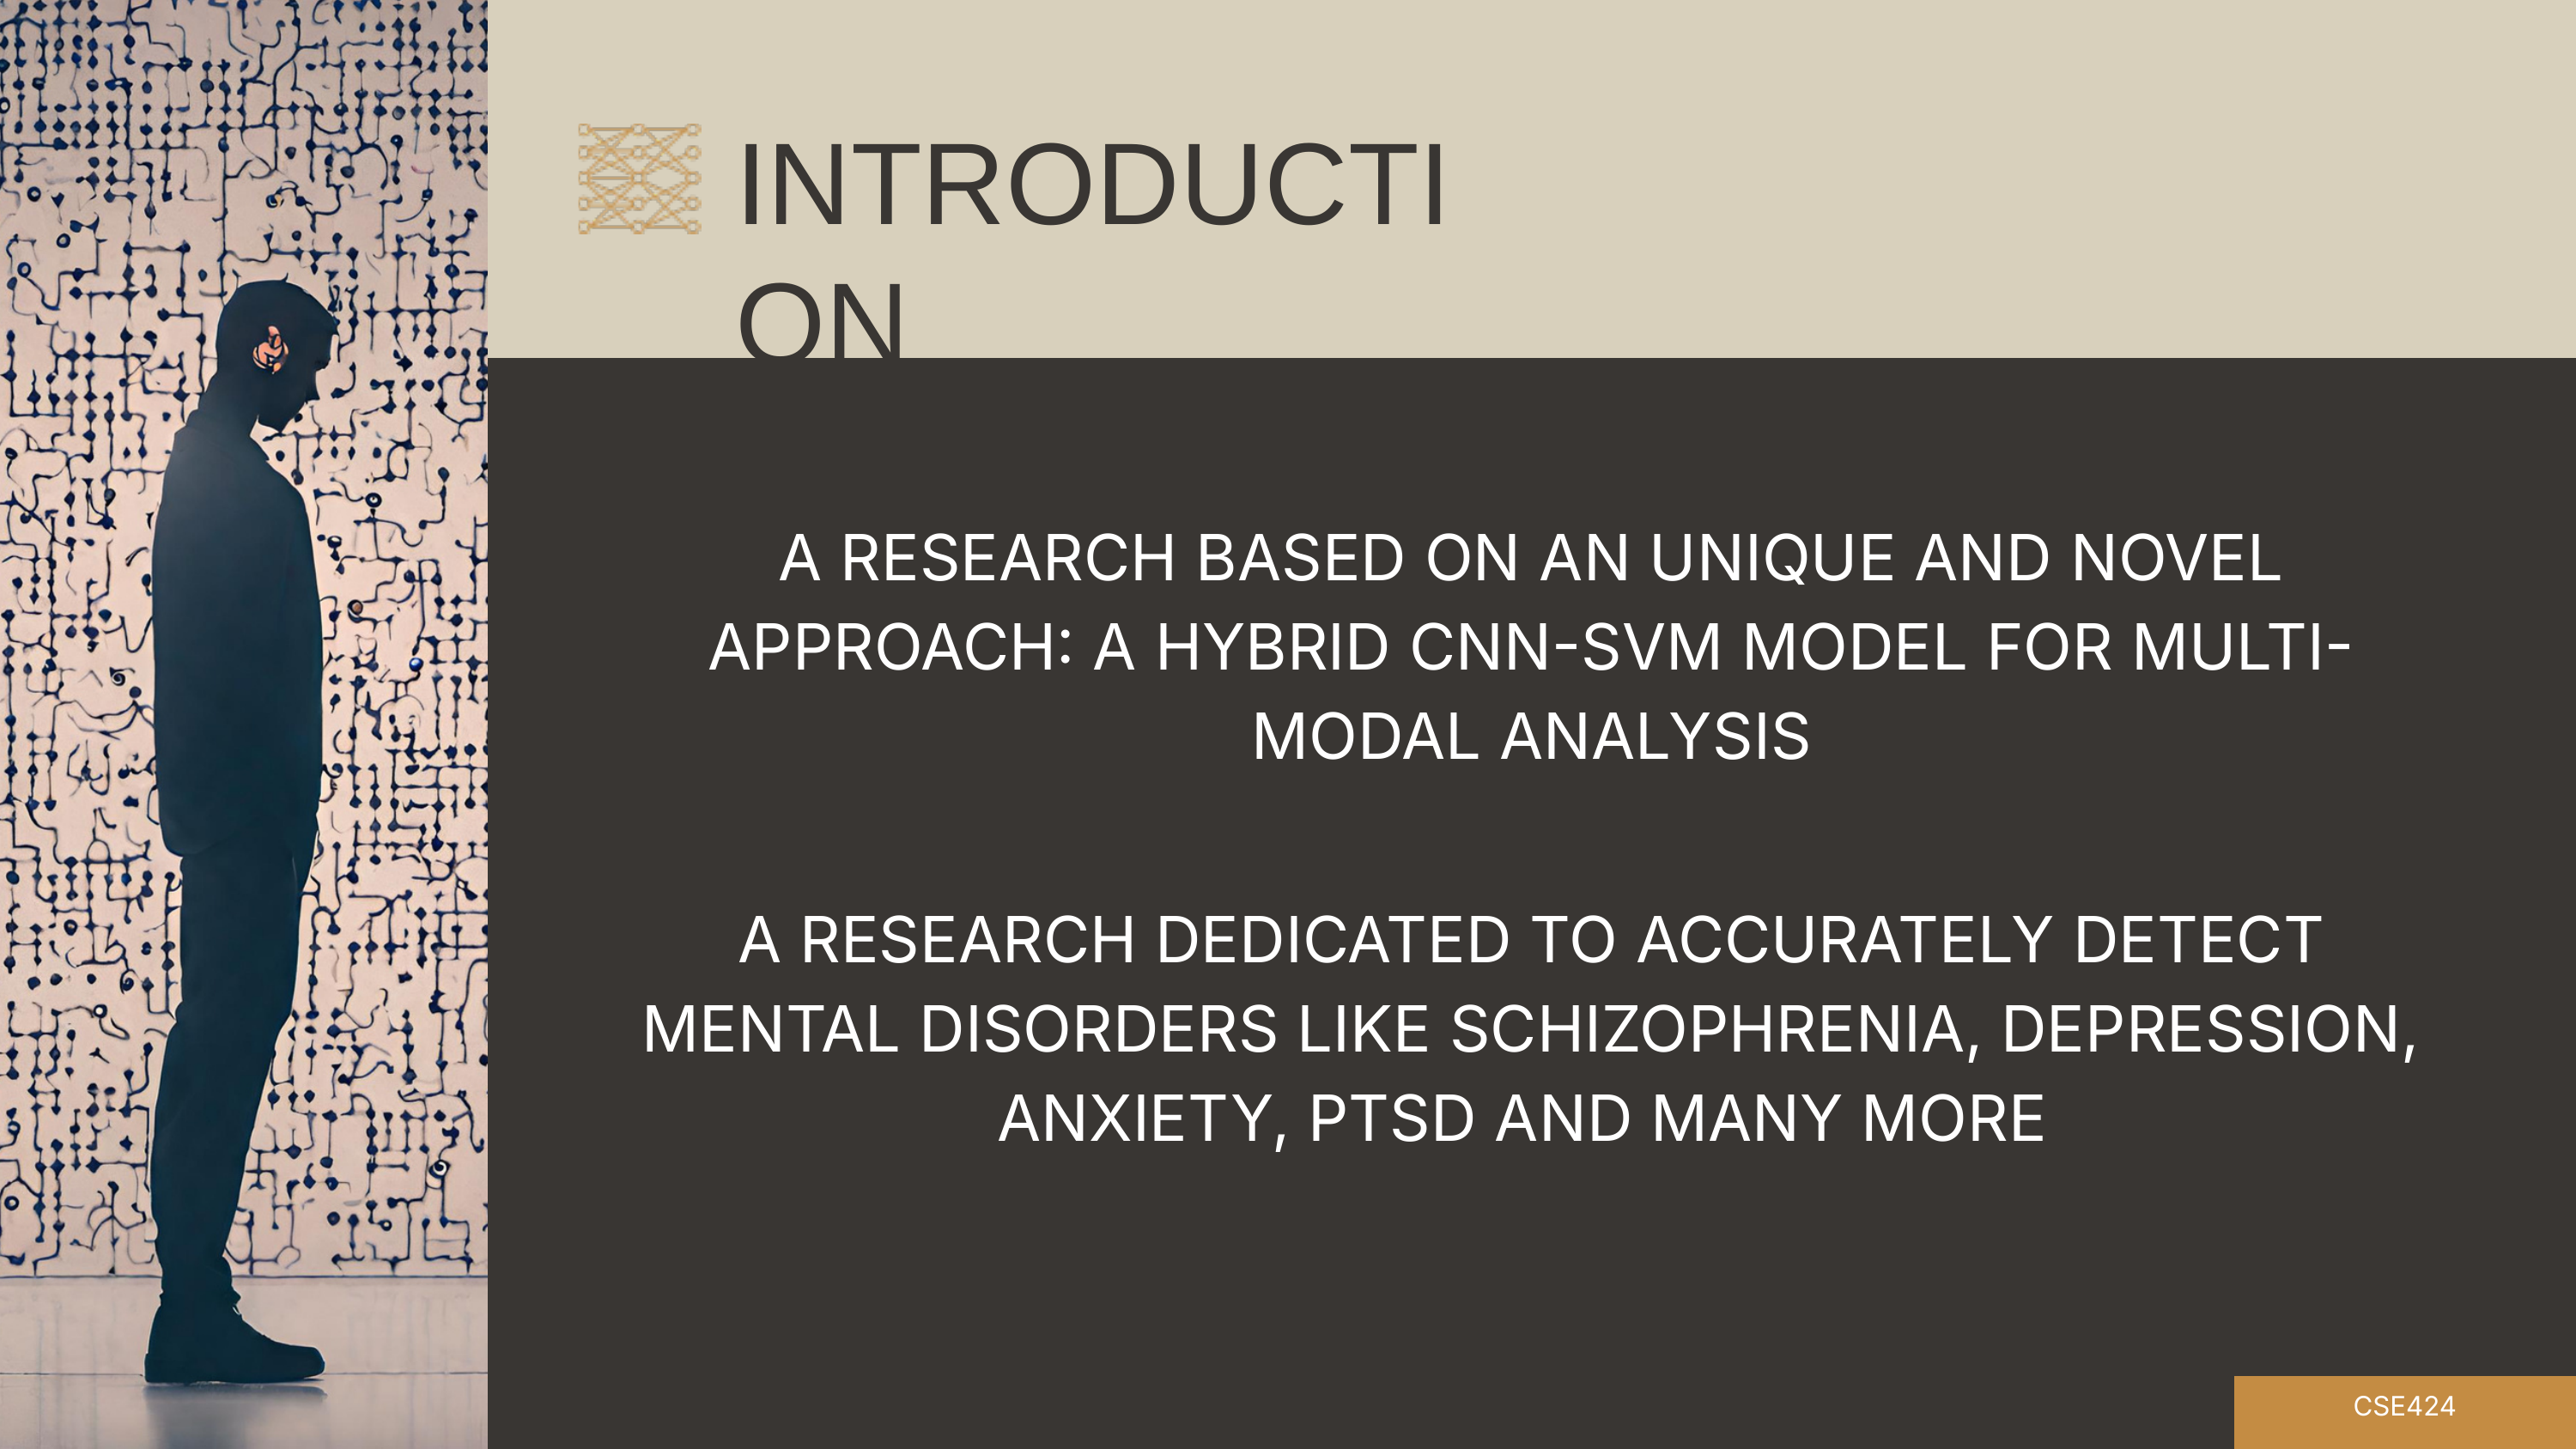

INTRODUCTION

A RESEARCH BASED ON AN UNIQUE AND NOVEL APPROACH: A HYBRID CNN-SVM MODEL FOR MULTI-MODAL ANALYSIS
A RESEARCH DEDICATED TO ACCURATELY DETECT MENTAL DISORDERS LIKE SCHIZOPHRENIA, DEPRESSION, ANXIETY, PTSD AND MANY MORE

CSE424